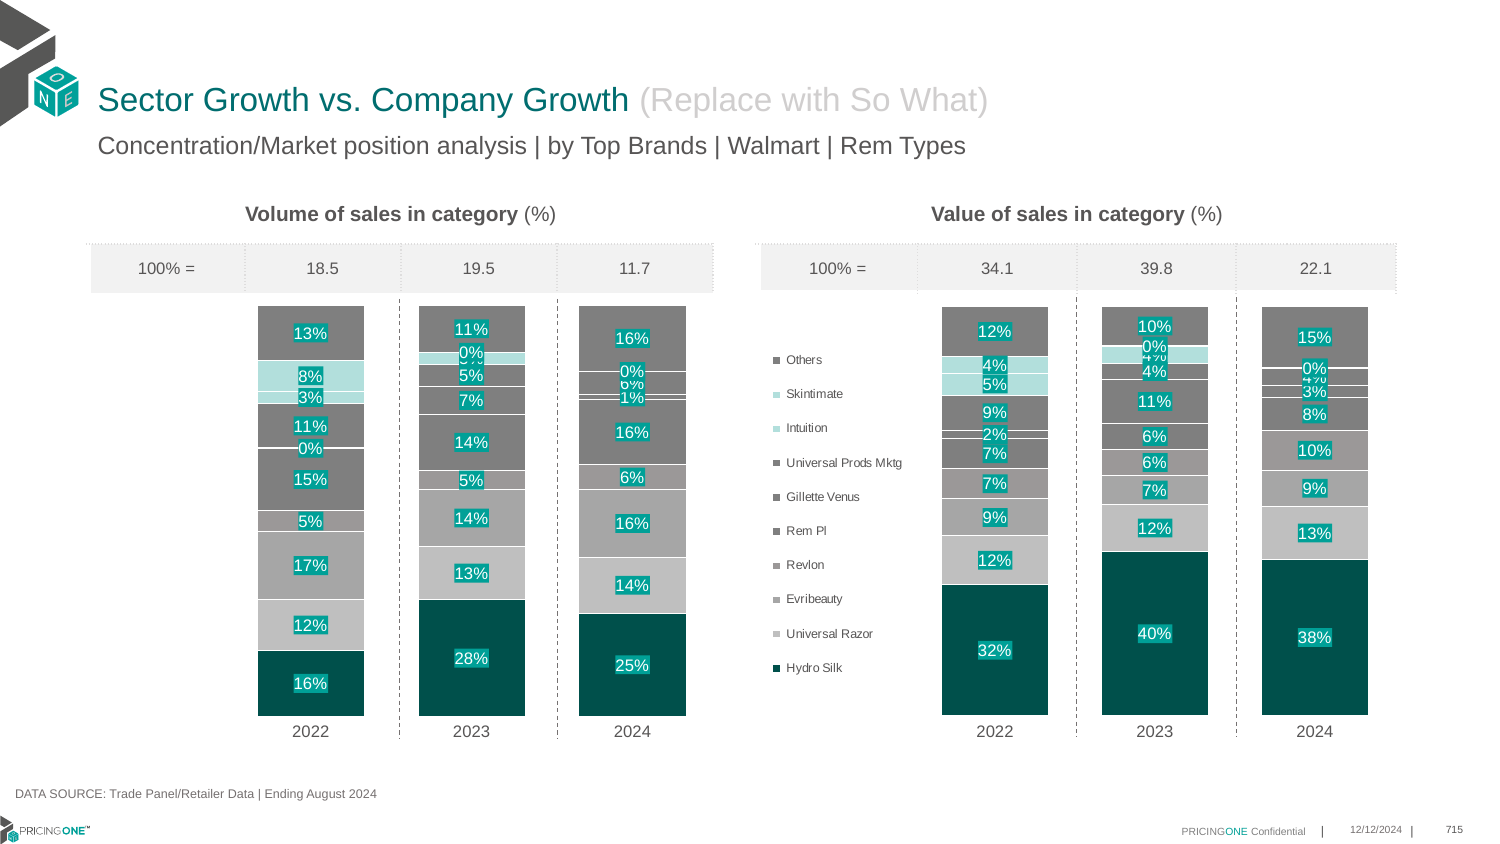

# Sector Growth vs. Company Growth (Replace with So What)
Concentration/Market position analysis | by Top Brands | Walmart | Rem Types
| Volume of sales in category (%) |  |  |  |
| --- | --- | --- | --- |
| 100% = | 18.5 | 19.5 | 11.7 |
| Value of sales in category (%) |  |  |  |
| --- | --- | --- | --- |
| 100% = | 34.1 | 39.8 | 22.1 |

### Chart

| Category | Hydro Silk | Universal Razor | Evribeauty | Revlon | Rem Pl | Gillette Venus | Universal Prods Mktg | Intuition | Skintimate | Others |
|---|---|---|---|---|---|---|---|---|---|---|
| 2022 | 0.16028704377761946 | 0.12383716831867785 | 0.1650729655866467 | 0.051992521580962736 | 0.14993161421952123 | 0.0022816194766341093 | 0.10691760257894142 | 0.03081214976718732 | 0.07513085663219711 | 0.13373645806161205 |
| 2023 | 0.2833528487491767 | 0.13014557120566037 | 0.13842903589874525 | 0.04611827749041852 | 0.13748179961952386 | 0.06671180836885256 | 0.05372204905806837 | 0.029693233273905547 | 0.0007270395338402036 | 0.11361833680180865 |
| 2024 | 0.25061408899461907 | 0.13660624773830504 | 0.16431418984747878 | 0.061392197714430094 | 0.15748317513066976 | 0.01292295569540295 | 0.05547549660933114 | 0.00046328077992878204 | 8.564998704543946e-07 | 0.16072751098996396 |

### Chart

| Category | Hydro Silk | Universal Razor | Evribeauty | Revlon | Rem Pl | Gillette Venus | Universal Prods Mktg | Intuition | Skintimate | Others |
|---|---|---|---|---|---|---|---|---|---|---|
| 2022 | 0.31973888581765747 | 0.11934686529492983 | 0.09012082968018265 | 0.07429734984305467 | 0.07226133240450232 | 0.02140382010665227 | 0.08535937919897466 | 0.05396609399562079 | 0.03999761971425086 | 0.12350782394417449 |
| 2023 | 0.40038287112049215 | 0.11565668128135563 | 0.07016486588270134 | 0.06419753930857781 | 0.06252532289584087 | 0.10786615650042508 | 0.03858693815359224 | 0.04317651813652456 | 0.00016126686298658687 | 0.09728183985750377 |
| 2024 | 0.3817824924462234 | 0.12895285387789454 | 0.08898182538575053 | 0.09691112174757407 | 0.07997789178234423 | 0.029158815848361958 | 0.04300754184672937 | 0.00024442676252979756 | 2.259445022460691e-07 | 0.15098280435808986 |
DATA SOURCE: Trade Panel/Retailer Data | Ending August 2024

12/12/2024
715